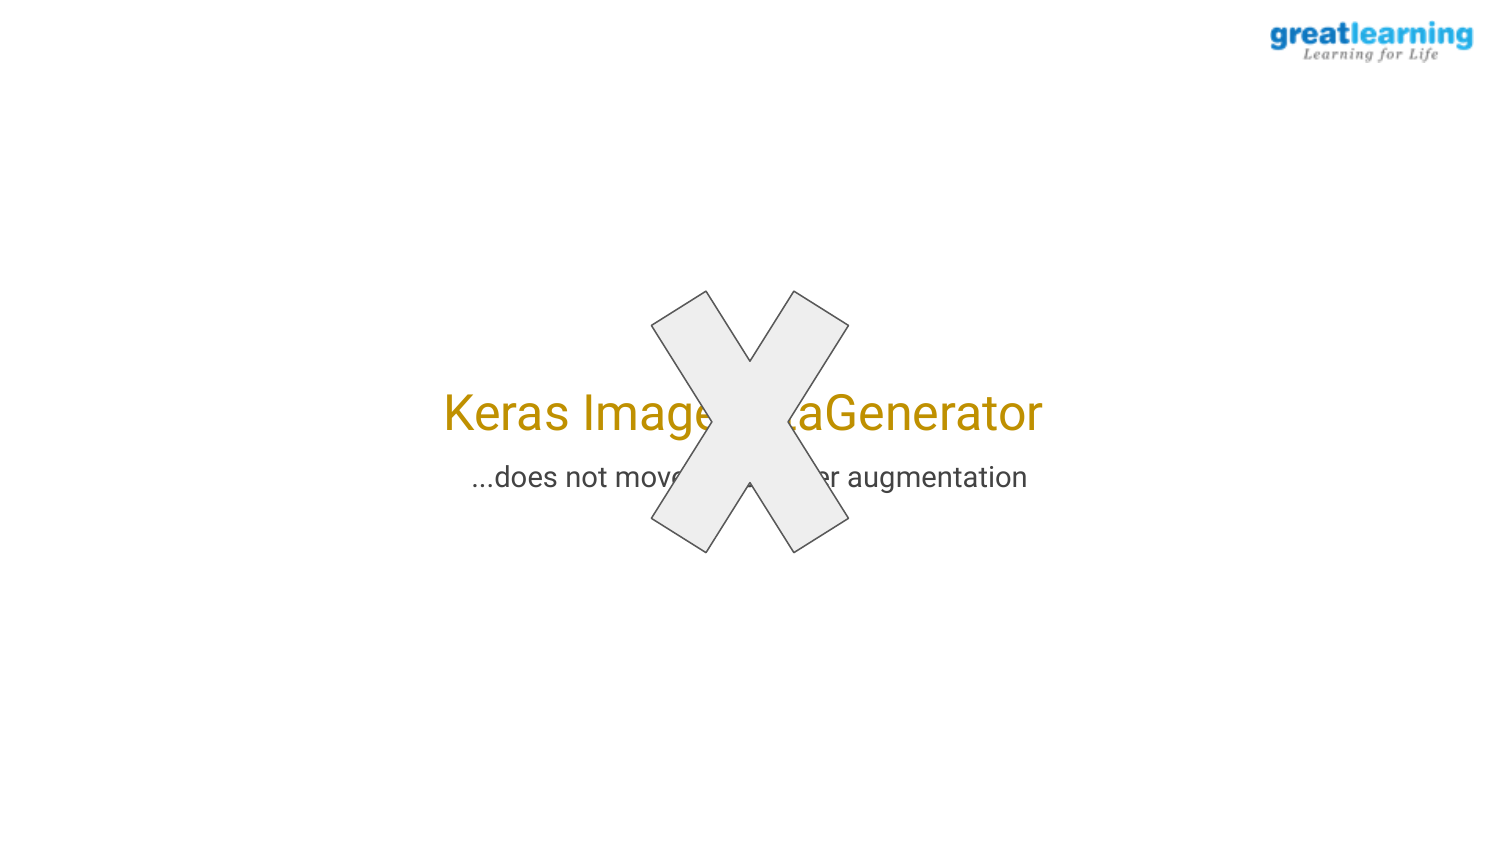

Keras ImageDataGenerator
...does not move boxes after augmentation